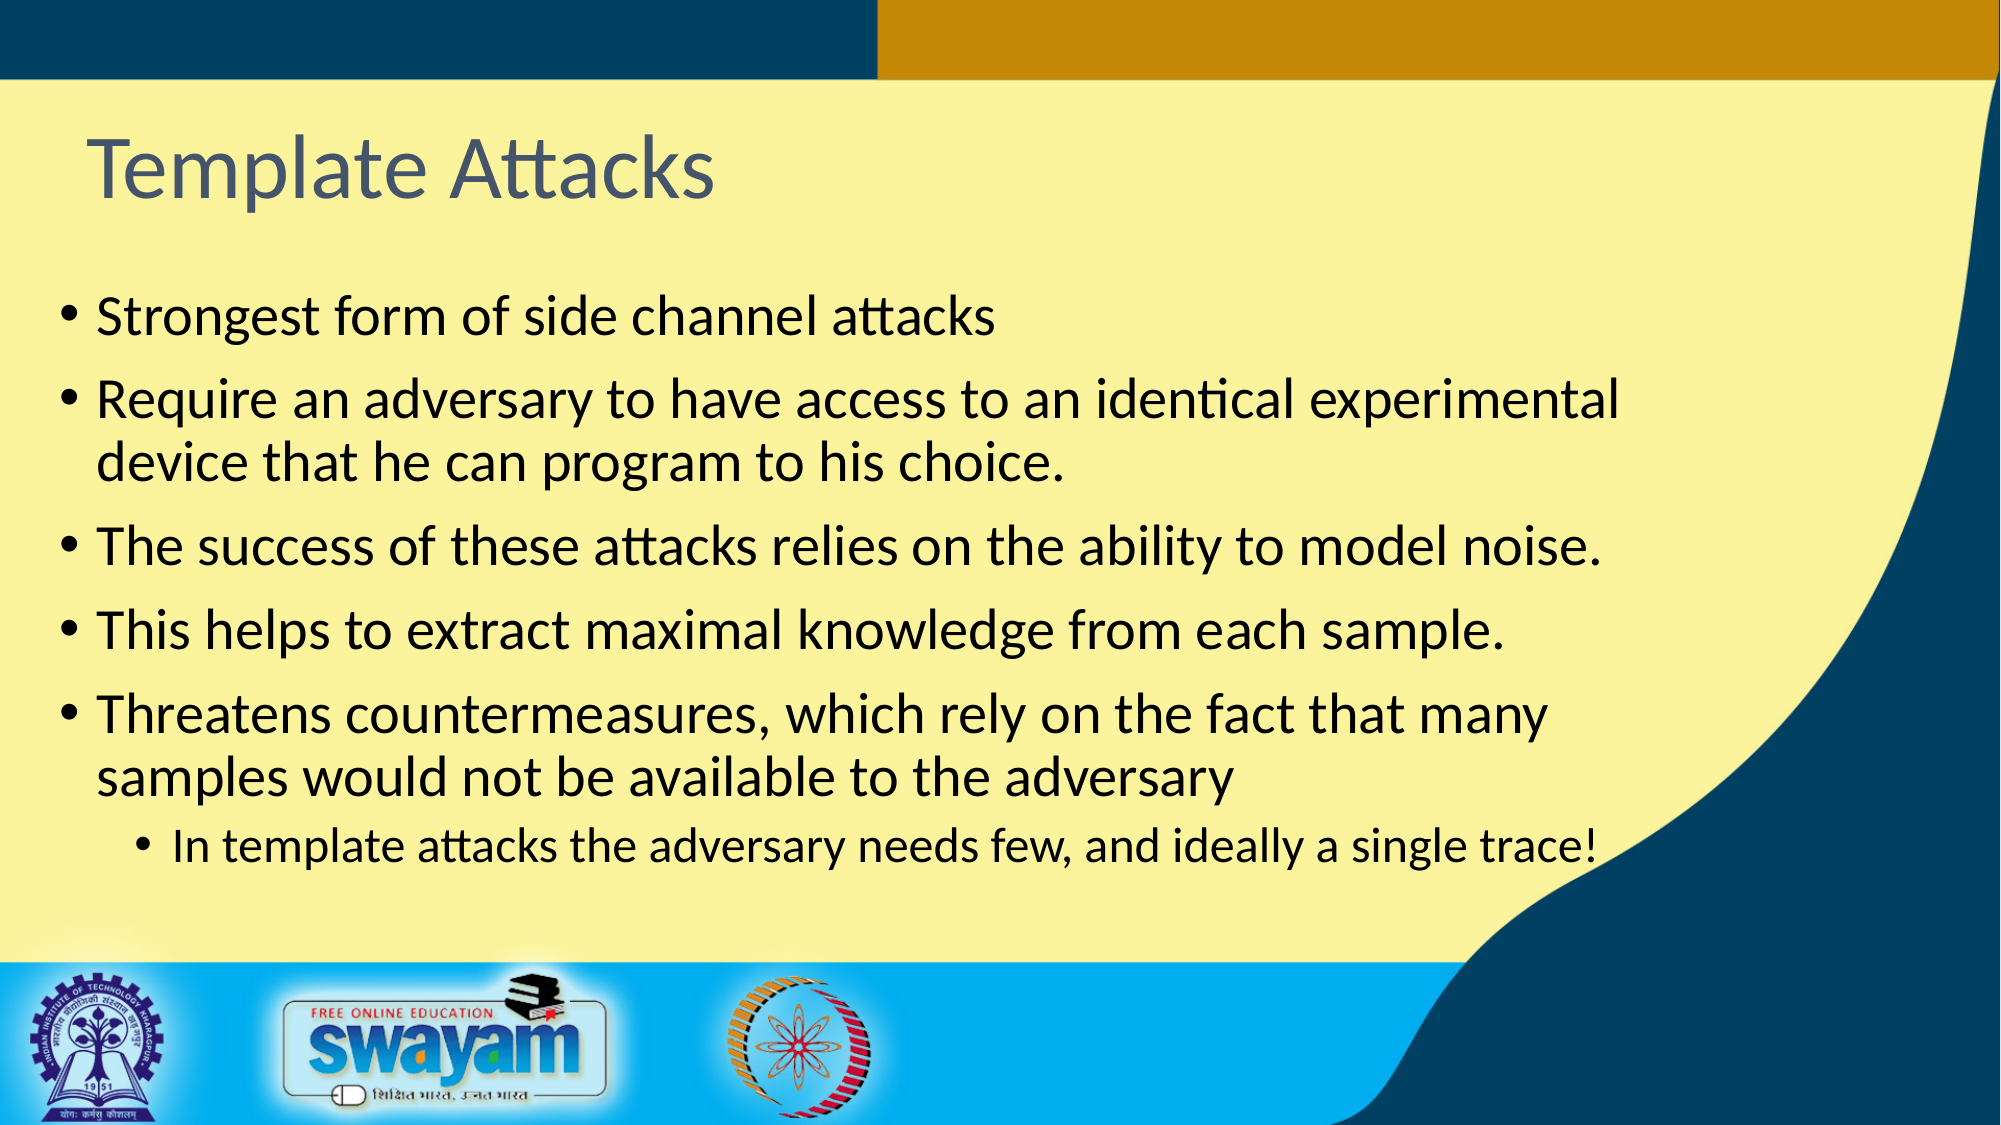

# Template Attacks
Strongest form of side channel attacks
Require an adversary to have access to an identical experimental device that he can program to his choice.
The success of these attacks relies on the ability to model noise.
This helps to extract maximal knowledge from each sample.
Threatens countermeasures, which rely on the fact that many samples would not be available to the adversary
In template attacks the adversary needs few, and ideally a single trace!